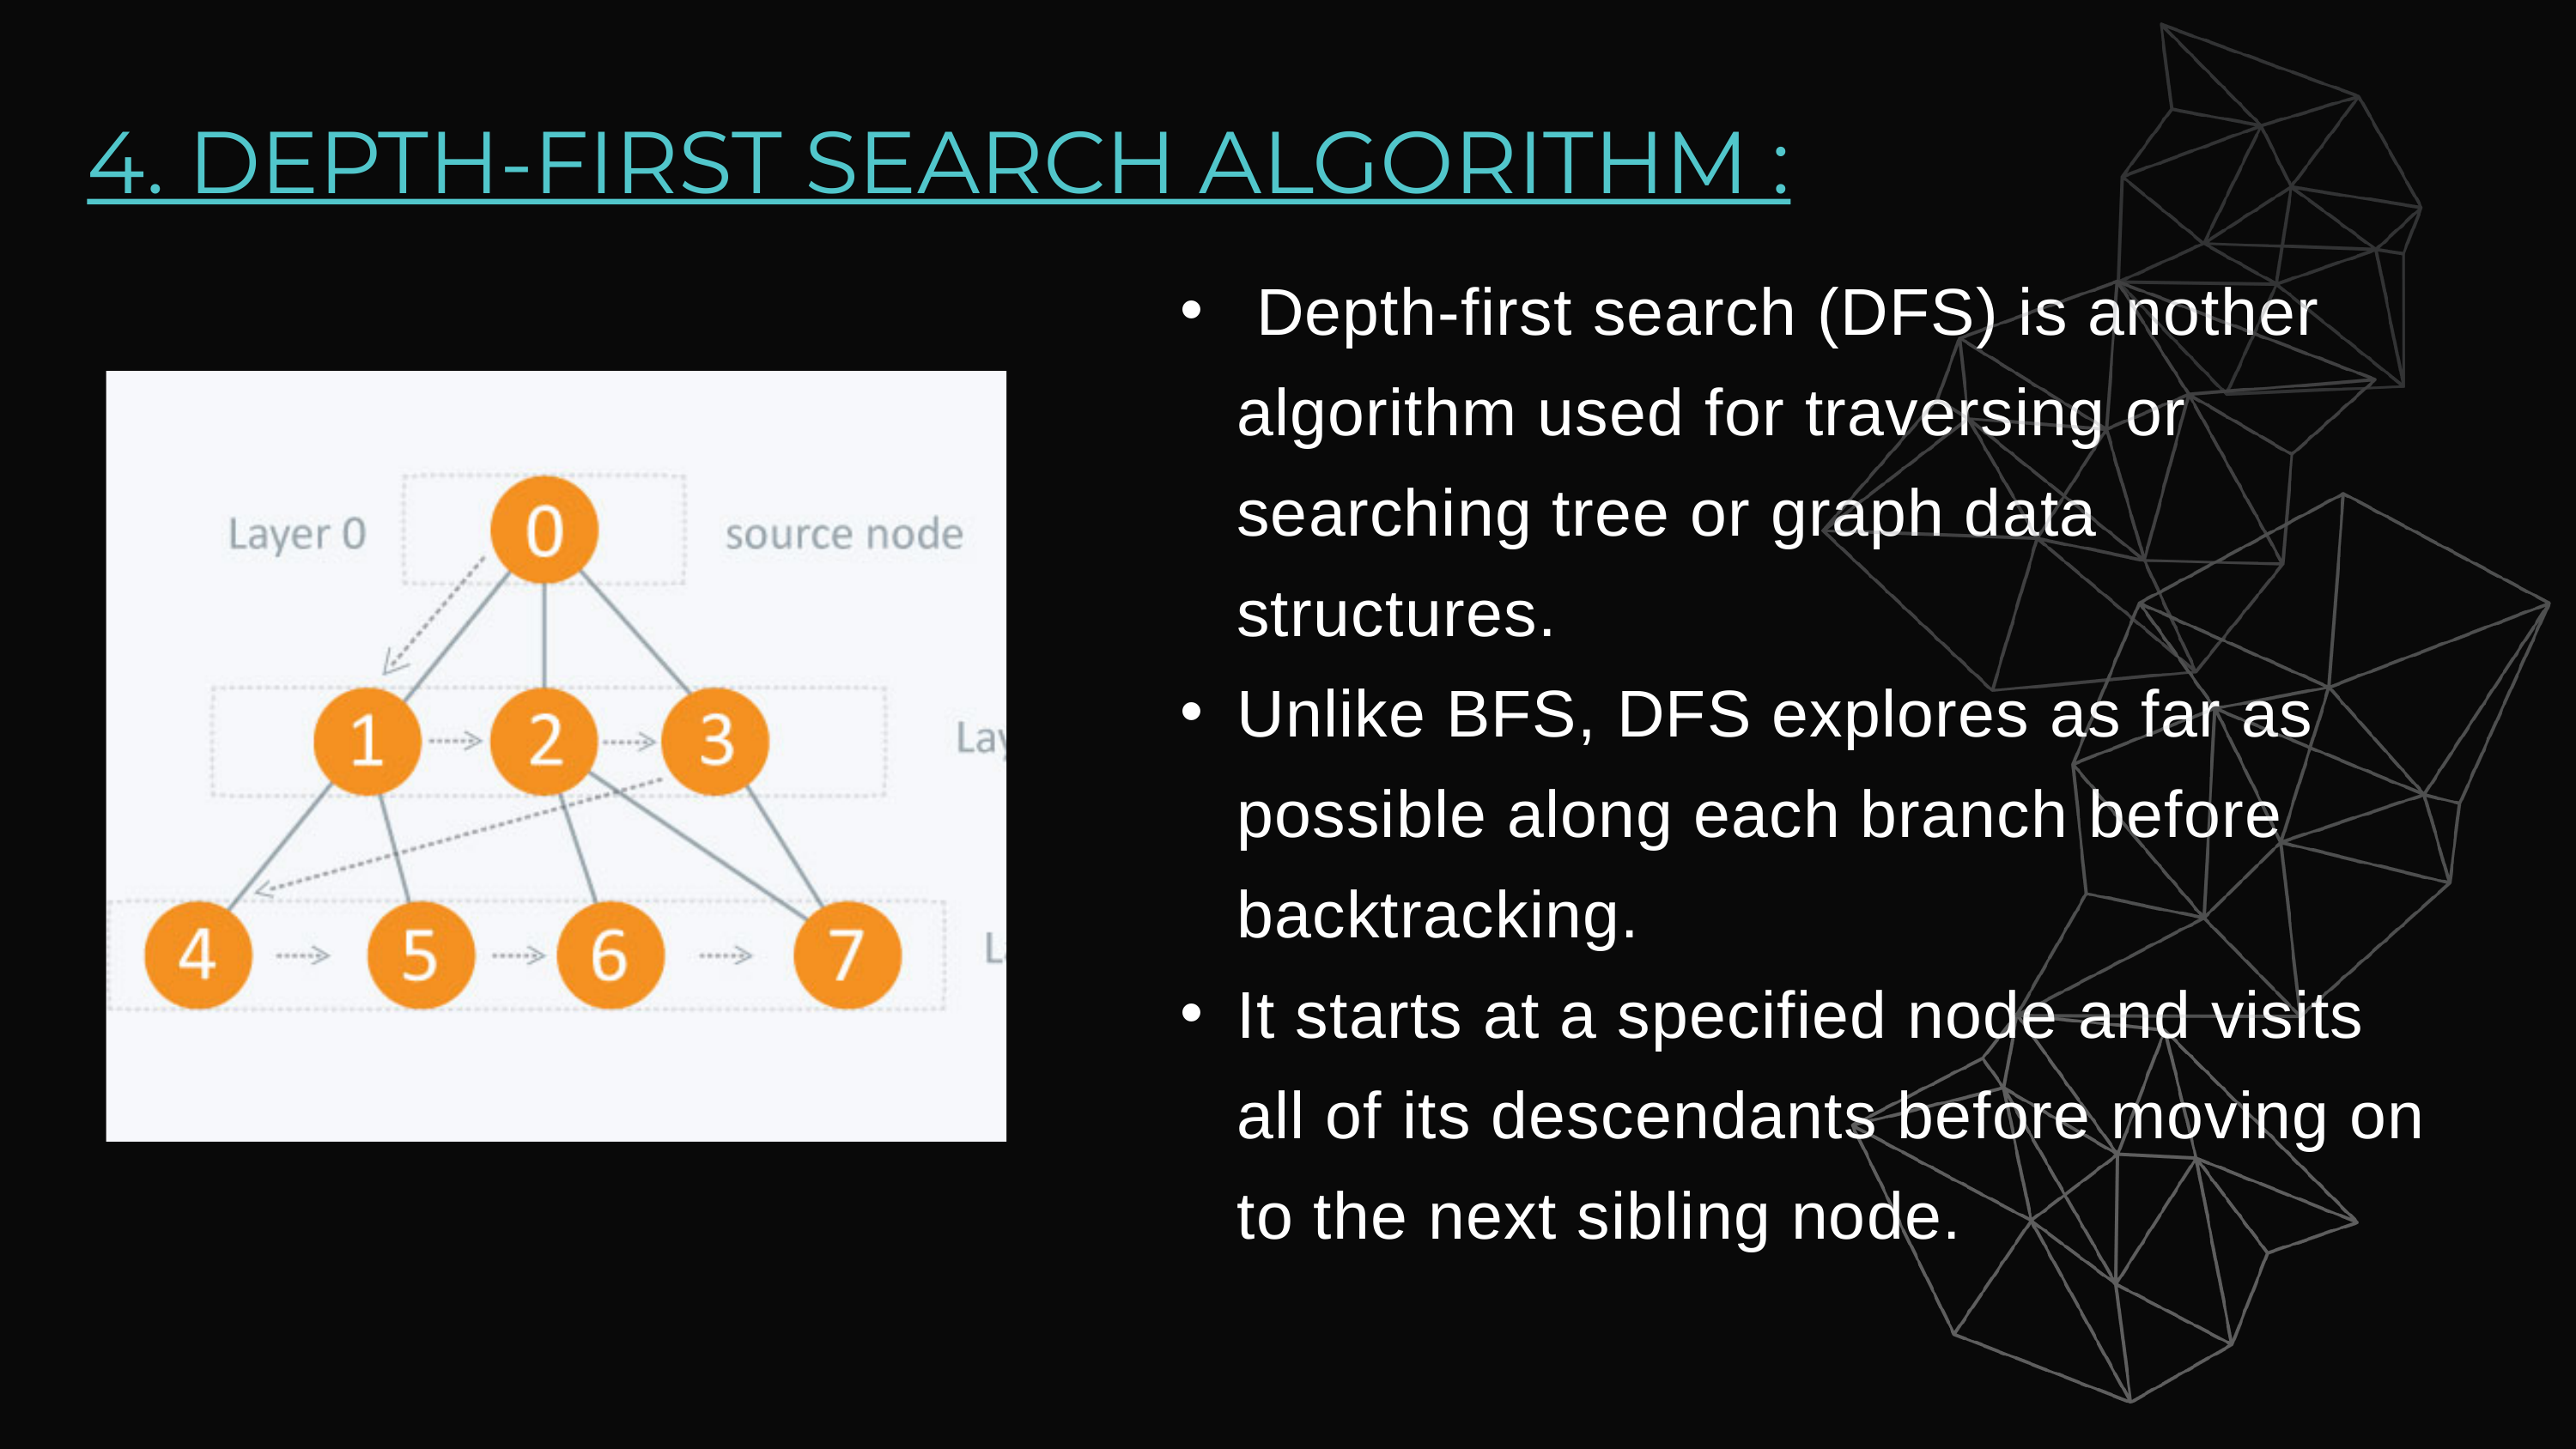

4. DEPTH-FIRST SEARCH ALGORITHM :
 Depth-first search (DFS) is another algorithm used for traversing or searching tree or graph data structures.
Unlike BFS, DFS explores as far as possible along each branch before backtracking.
It starts at a specified node and visits all of its descendants before moving on to the next sibling node.